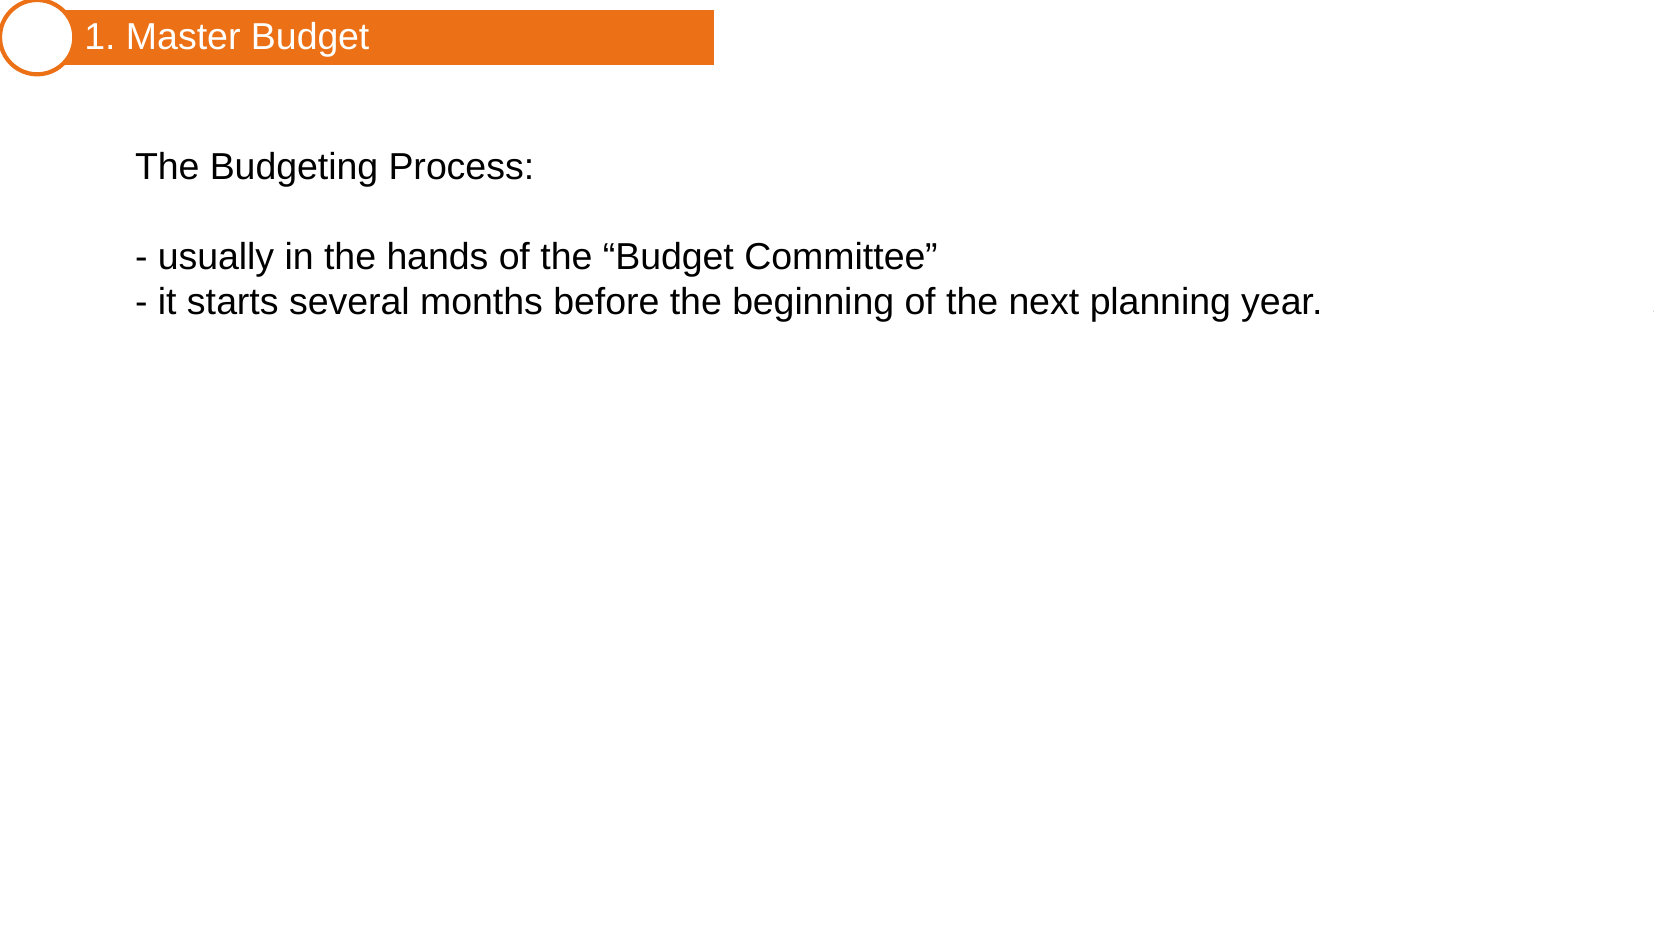

1. Master Budget
The Budgeting Process:

- usually in the hands of the “Budget Committee”
- it starts several months before the beginning of the next planning year.

2. Preparing Bugdets

3. Budget Control